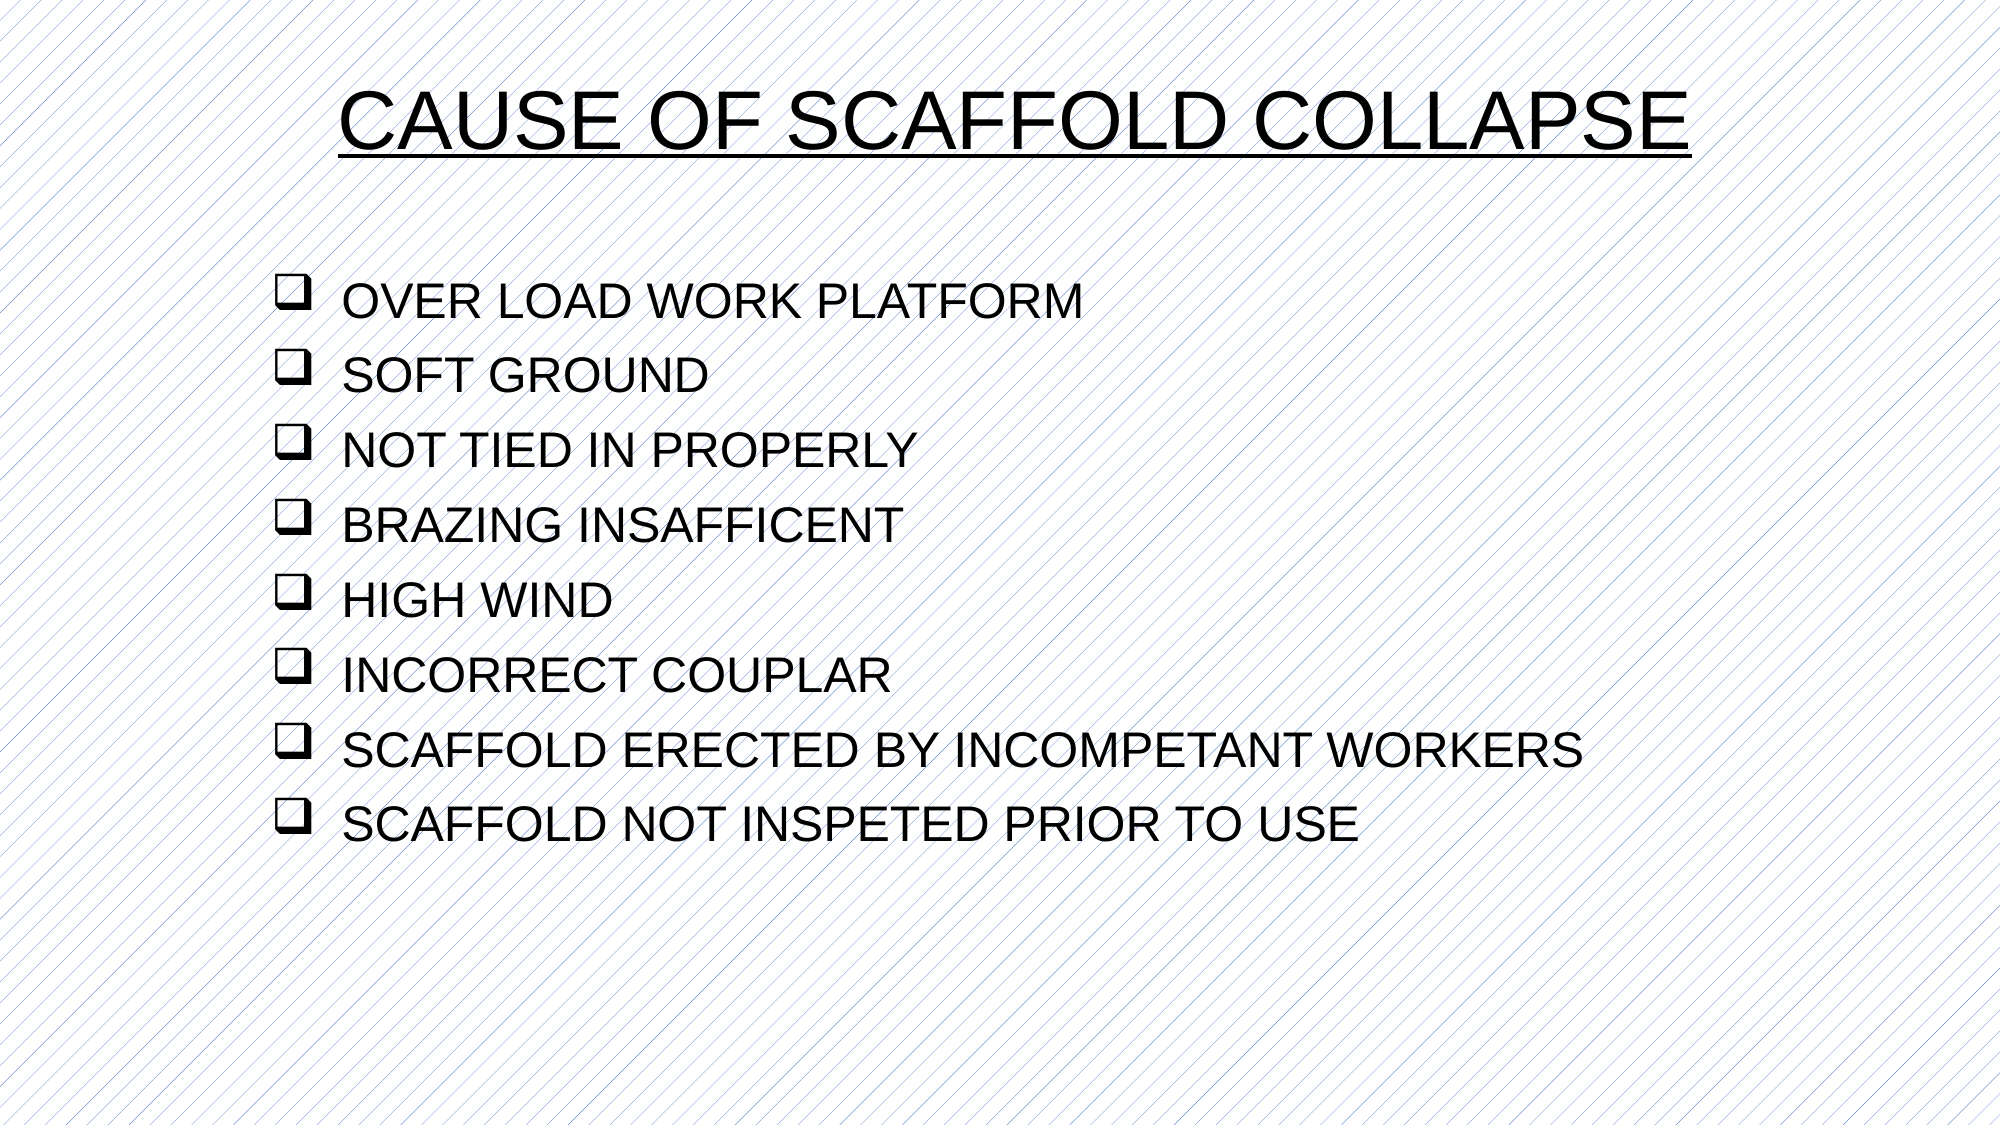

# CAUSE OF SCAFFOLD COLLAPSE
 OVER LOAD WORK PLATFORM
 SOFT GROUND
 NOT TIED IN PROPERLY
 BRAZING INSAFFICENT
 HIGH WIND
 INCORRECT COUPLAR
 SCAFFOLD ERECTED BY INCOMPETANT WORKERS
 SCAFFOLD NOT INSPETED PRIOR TO USE